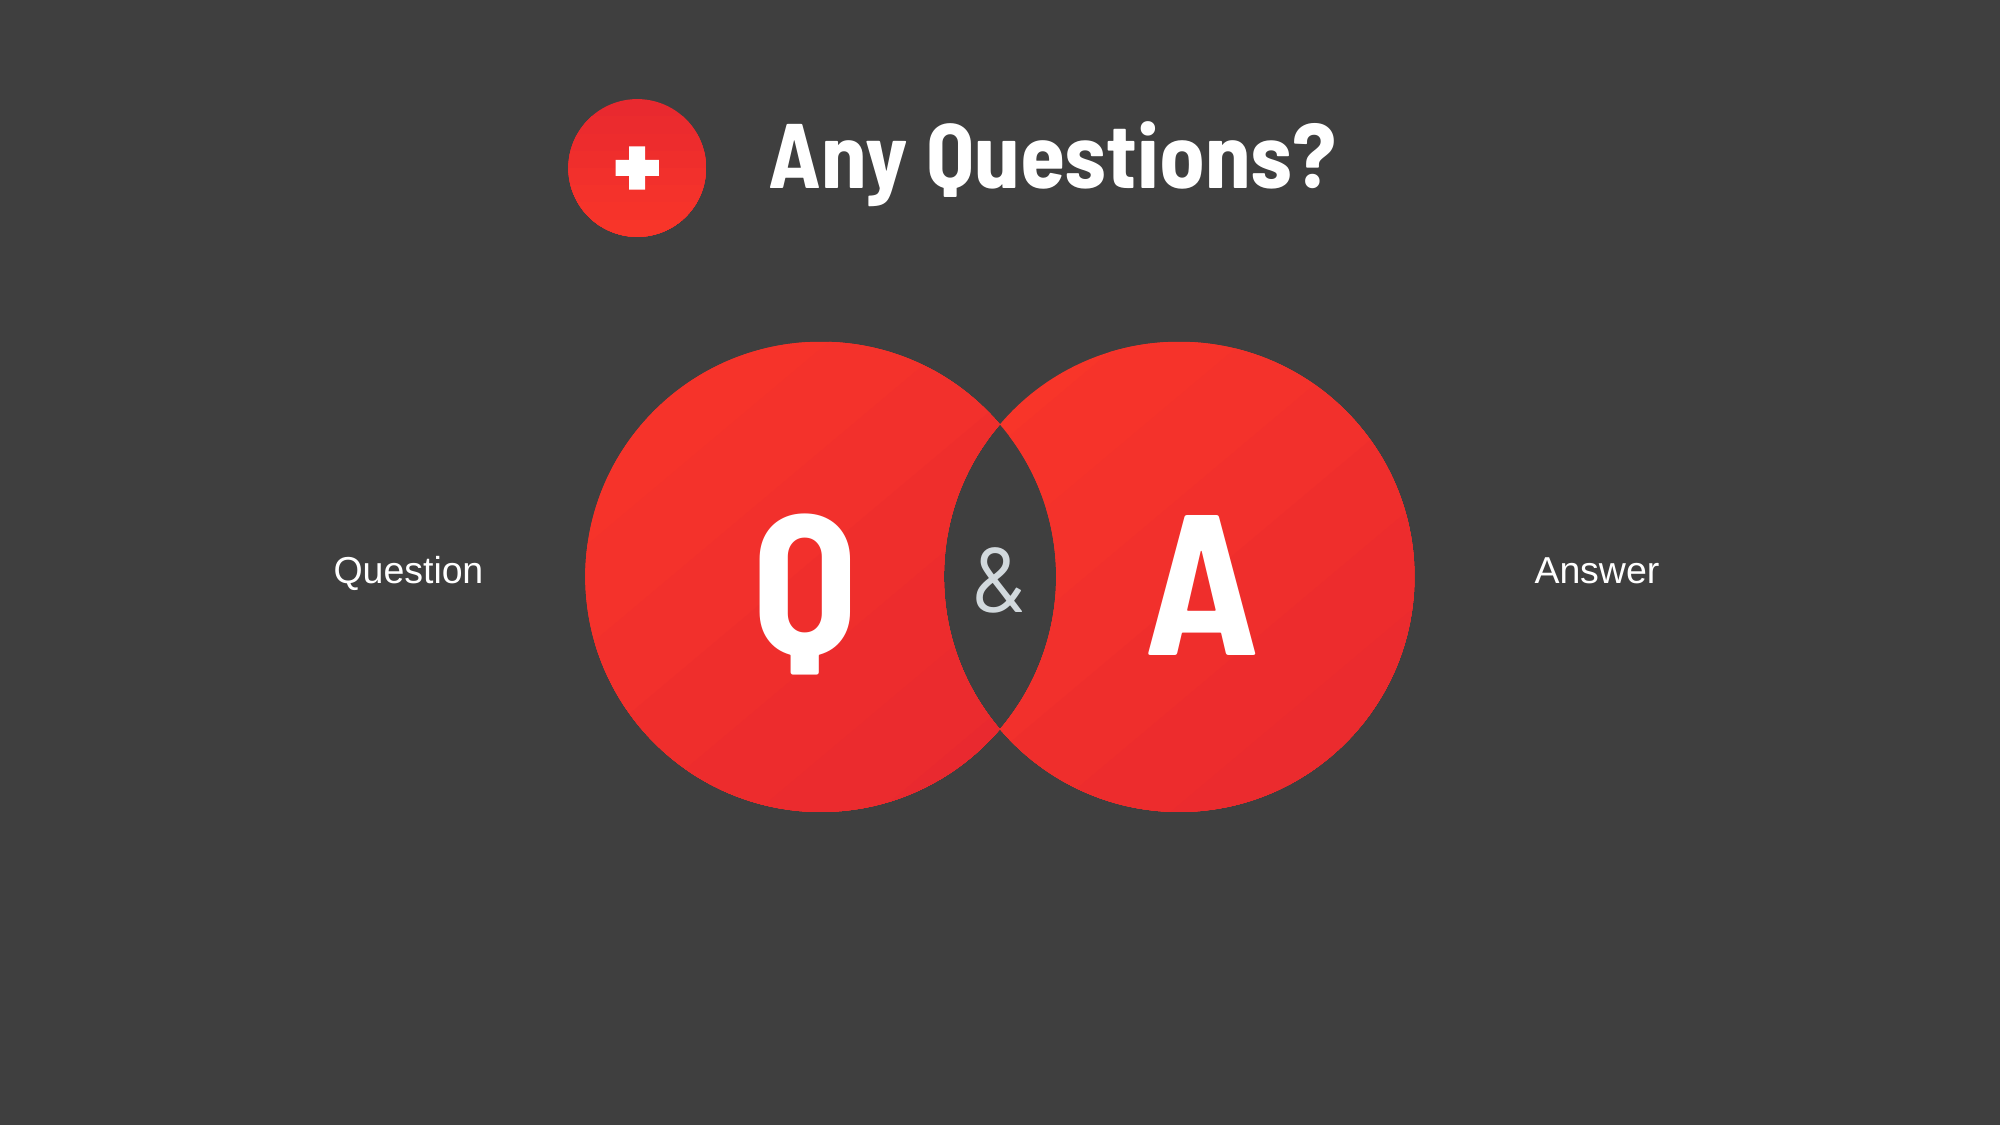

Any Questions?

Q
A
&
Question
Answer